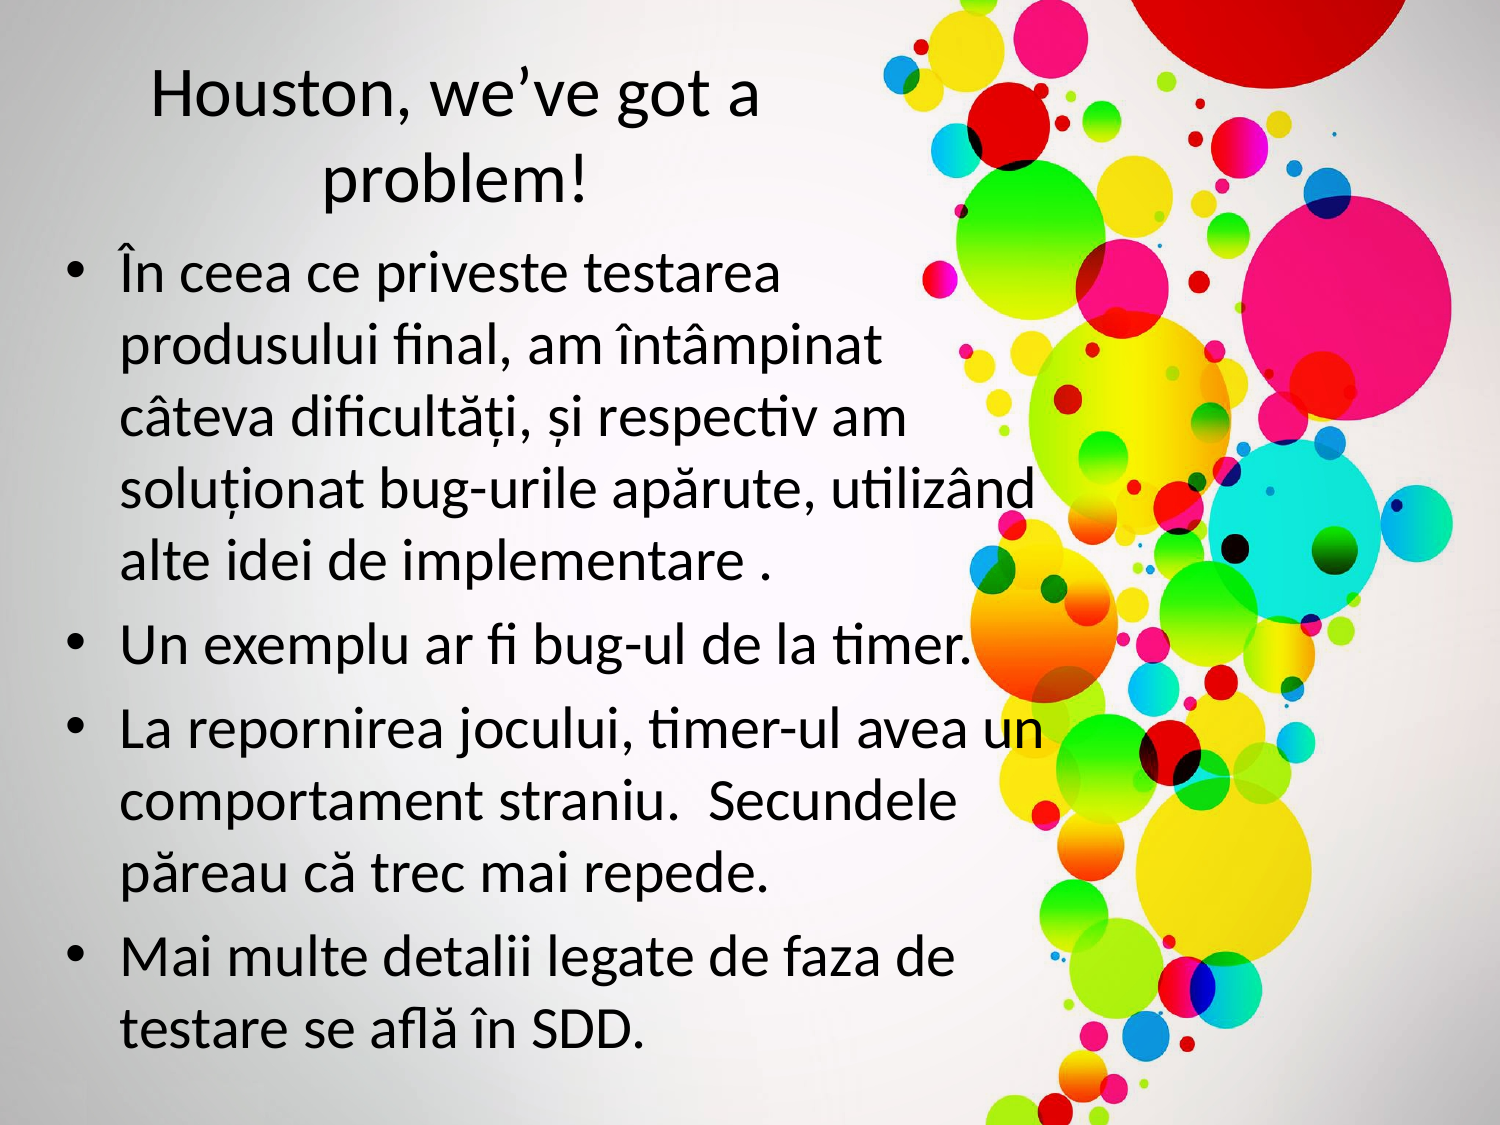

# Houston, we’ve got a problem!
În ceea ce priveste testarea produsului final, am întâmpinat câteva dificultăţi, şi respectiv am soluţionat bug-urile apărute, utilizând alte idei de implementare .
Un exemplu ar fi bug-ul de la timer.
La repornirea jocului, timer-ul avea un comportament straniu.  Secundele păreau că trec mai repede.
Mai multe detalii legate de faza de testare se află în SDD.